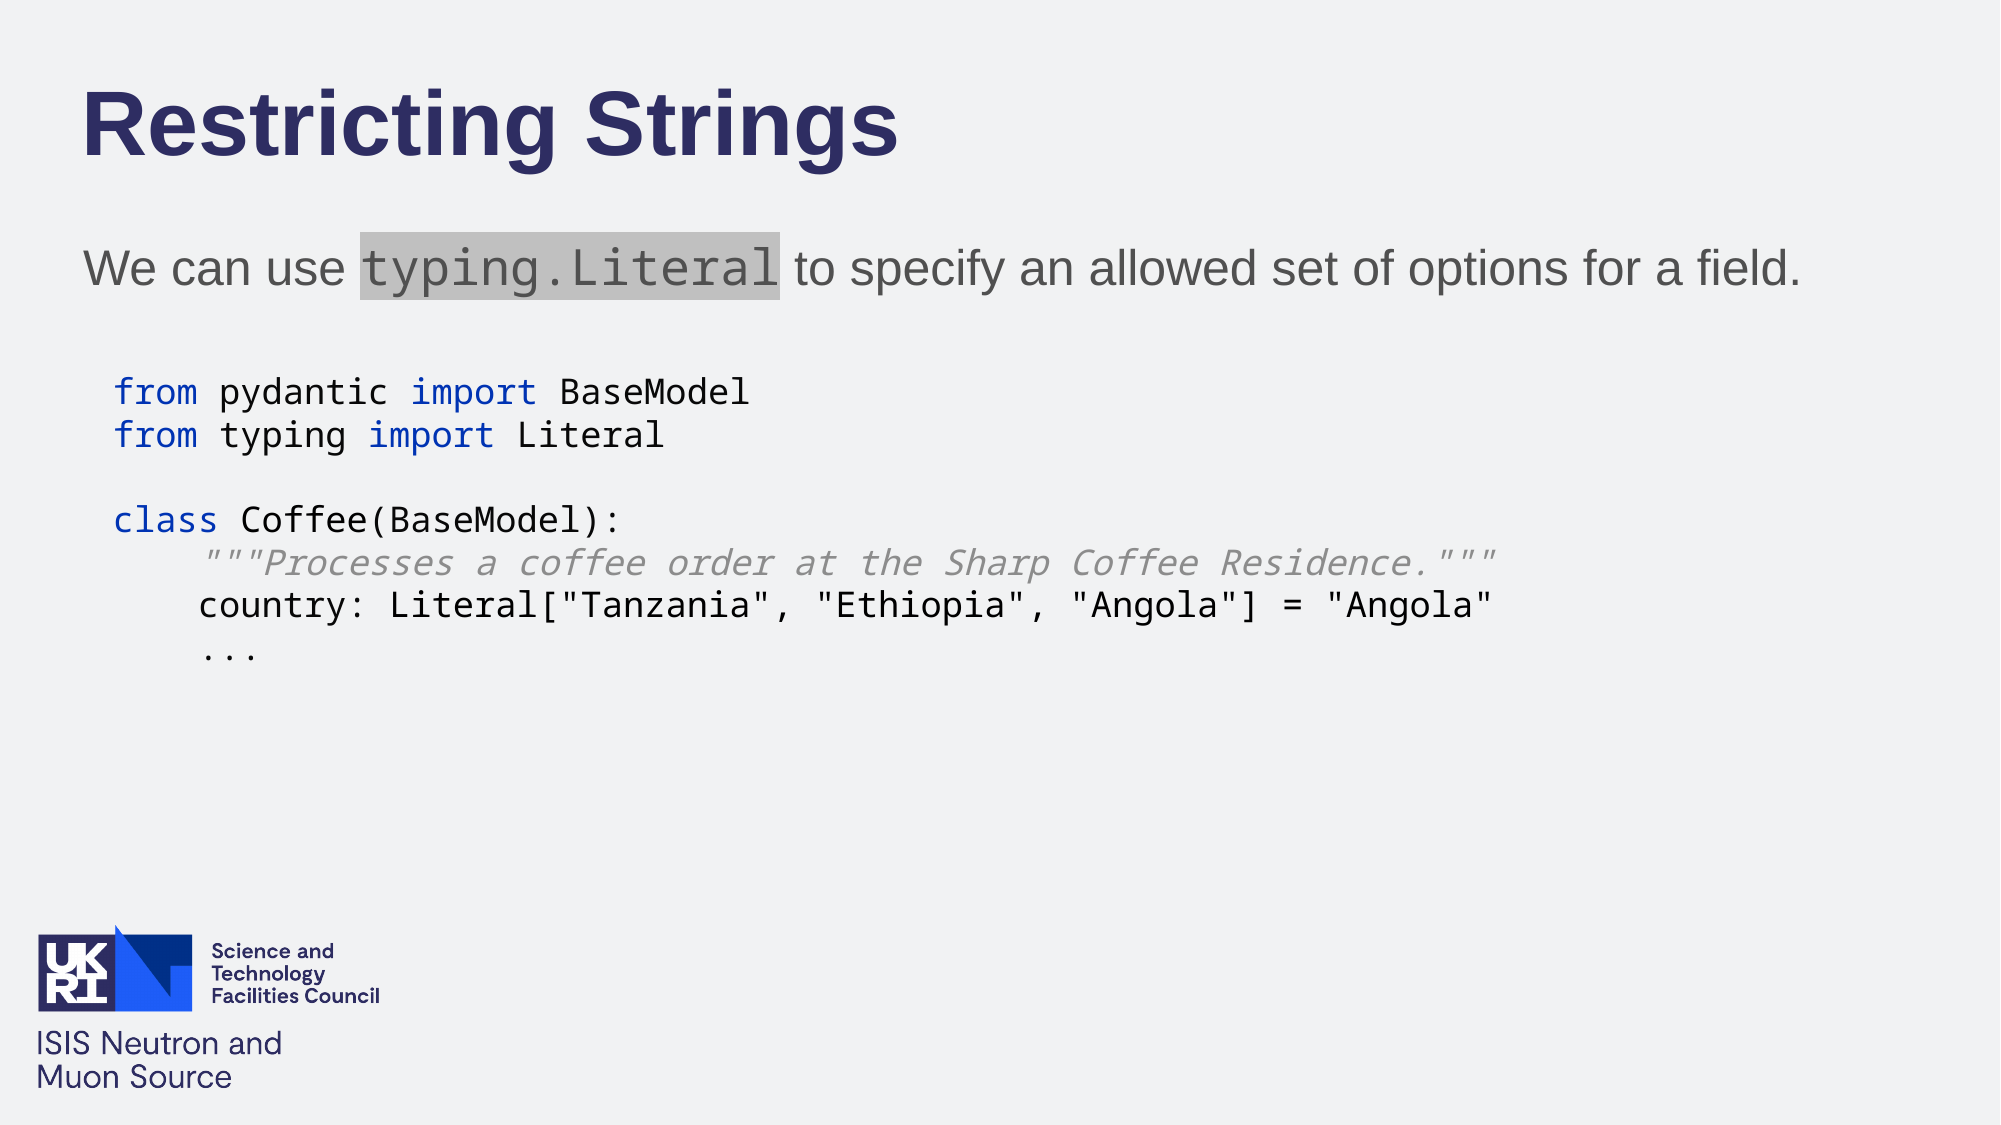

Restricting Strings
We can use typing.Literal to specify an allowed set of options for a field.
from pydantic import BaseModel
from typing import Literal
class Coffee(BaseModel):
    """Processes a coffee order at the Sharp Coffee Residence."""
    country: Literal["Tanzania", "Ethiopia", "Angola"] = "Angola"
    ...